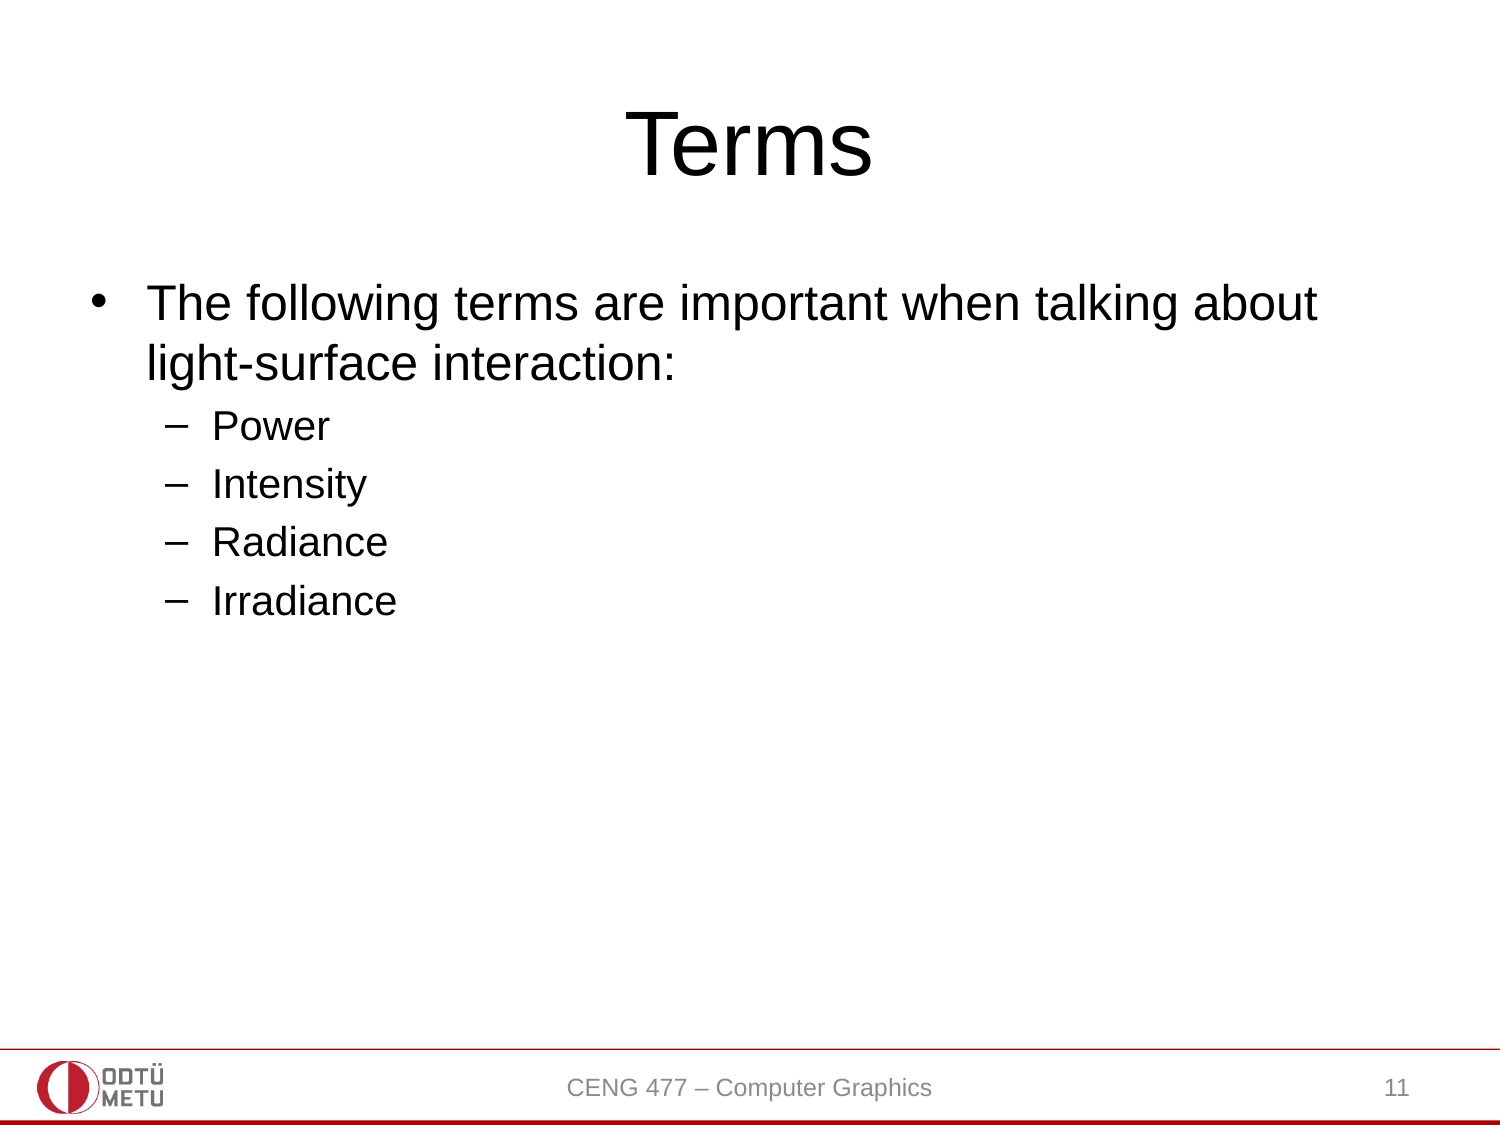

# Terms
The following terms are important when talking about light-surface interaction:
Power
Intensity
Radiance
Irradiance
CENG 477 – Computer Graphics
11